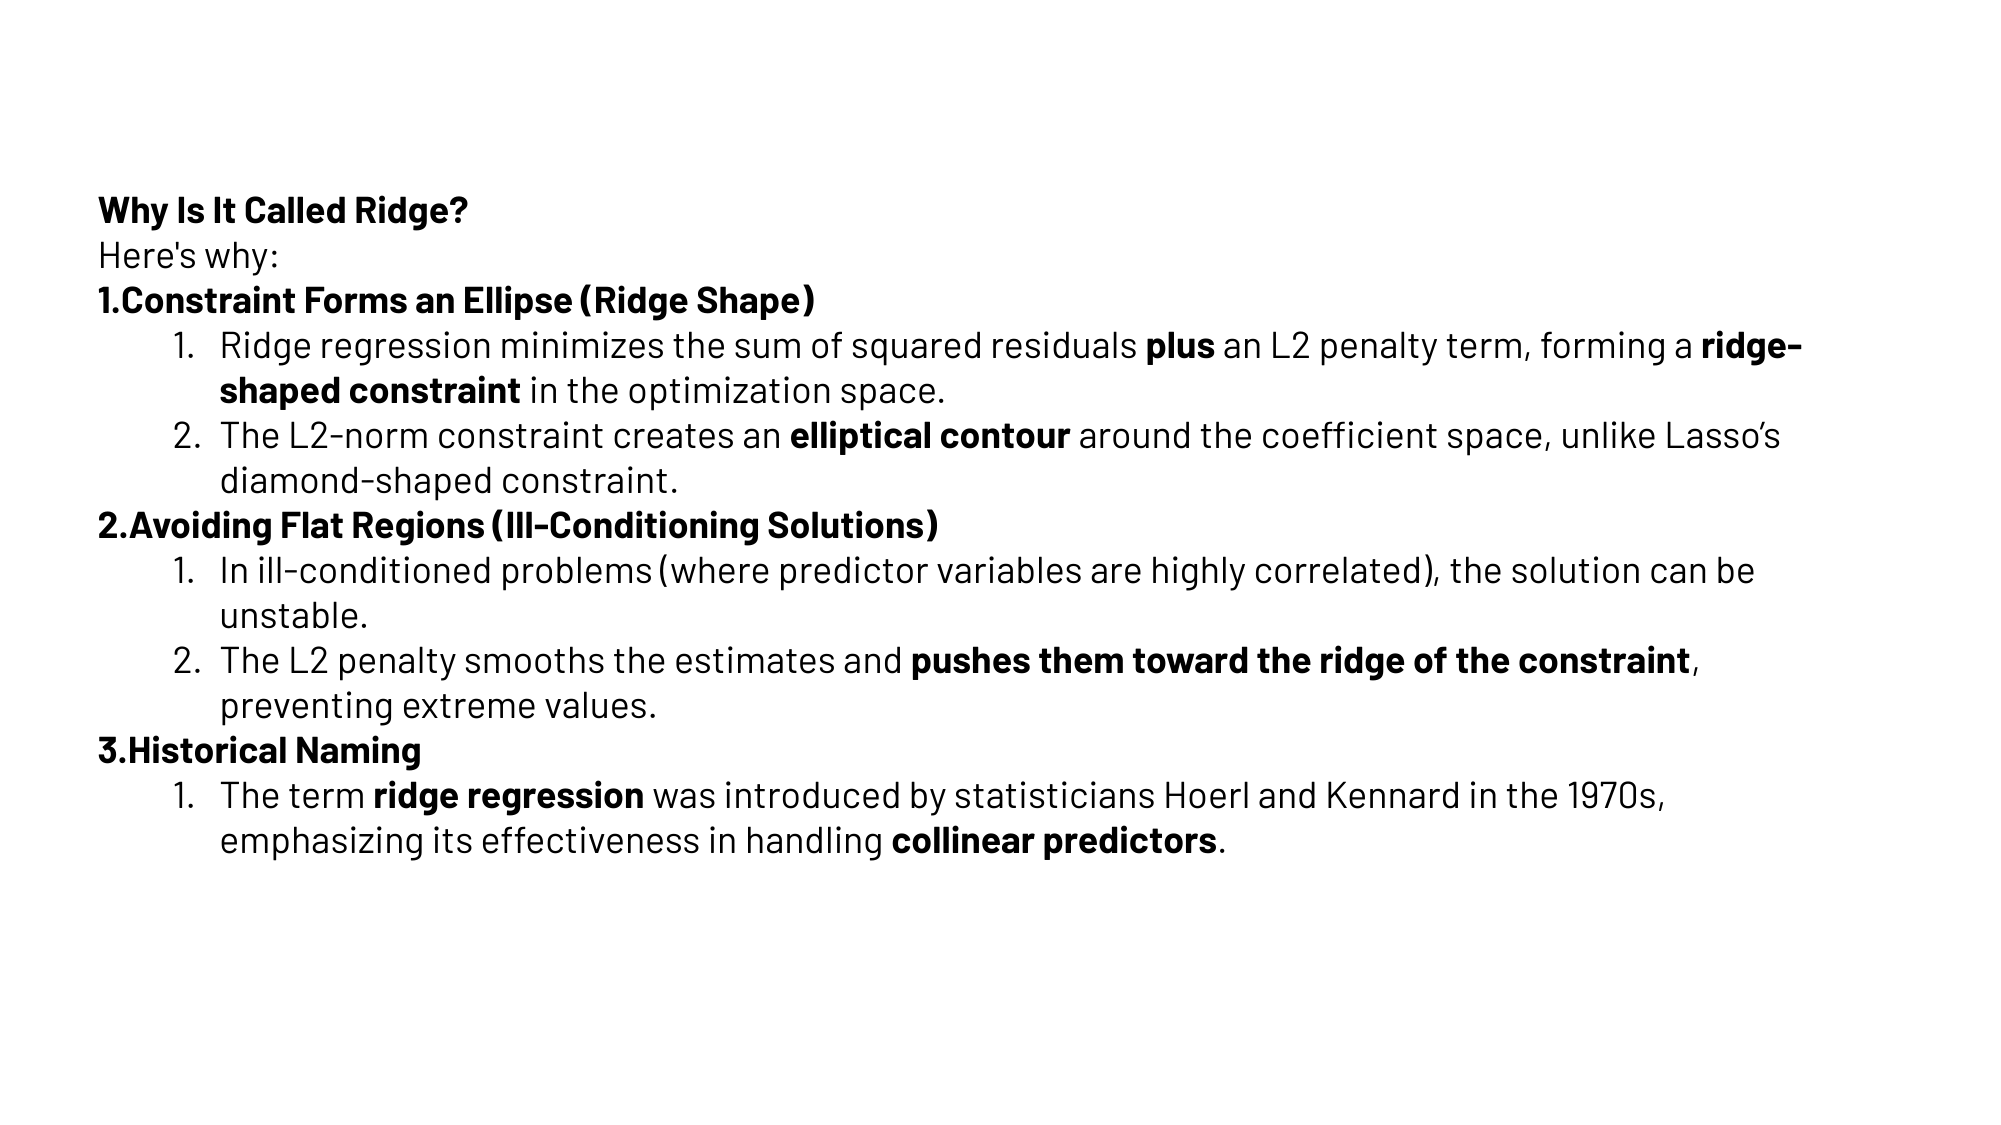

Why Is It Called Ridge?
Here's why:
Constraint Forms an Ellipse (Ridge Shape)
Ridge regression minimizes the sum of squared residuals plus an L2 penalty term, forming a ridge-shaped constraint in the optimization space.
The L2-norm constraint creates an elliptical contour around the coefficient space, unlike Lasso’s diamond-shaped constraint.
Avoiding Flat Regions (Ill-Conditioning Solutions)
In ill-conditioned problems (where predictor variables are highly correlated), the solution can be unstable.
The L2 penalty smooths the estimates and pushes them toward the ridge of the constraint, preventing extreme values.
Historical Naming
The term ridge regression was introduced by statisticians Hoerl and Kennard in the 1970s, emphasizing its effectiveness in handling collinear predictors.